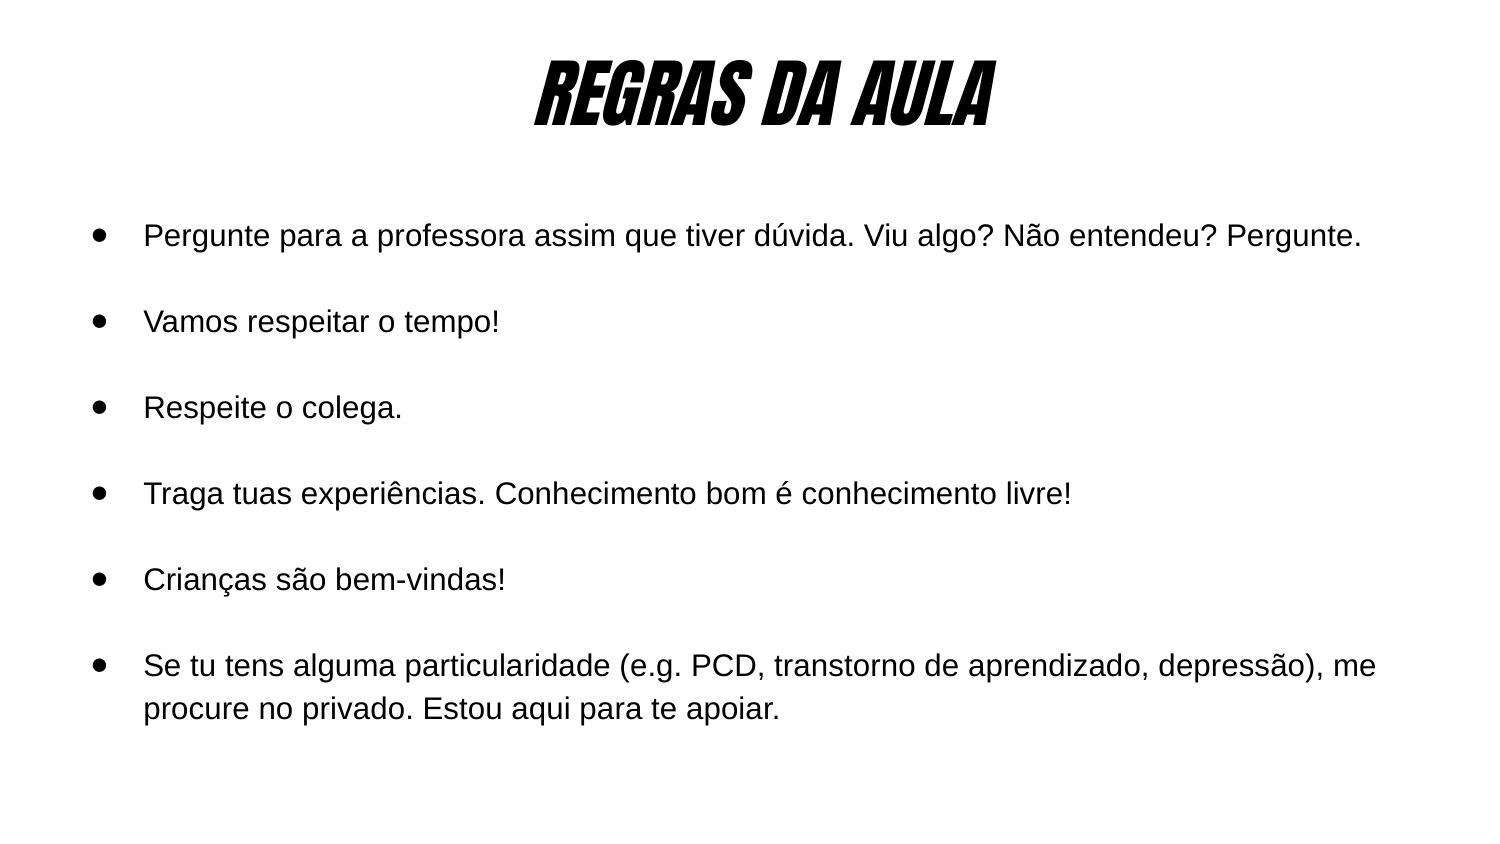

# REGRAS DA AULA

Pergunte para a professora assim que tiver dúvida. Viu algo? Não entendeu? Pergunte.

Vamos respeitar o tempo!

Respeite o colega.

Traga tuas experiências. Conhecimento bom é conhecimento livre!

Crianças são bem-vindas!

Se tu tens alguma particularidade (e.g. PCD, transtorno de aprendizado, depressão), me procure no privado. Estou aqui para te apoiar.